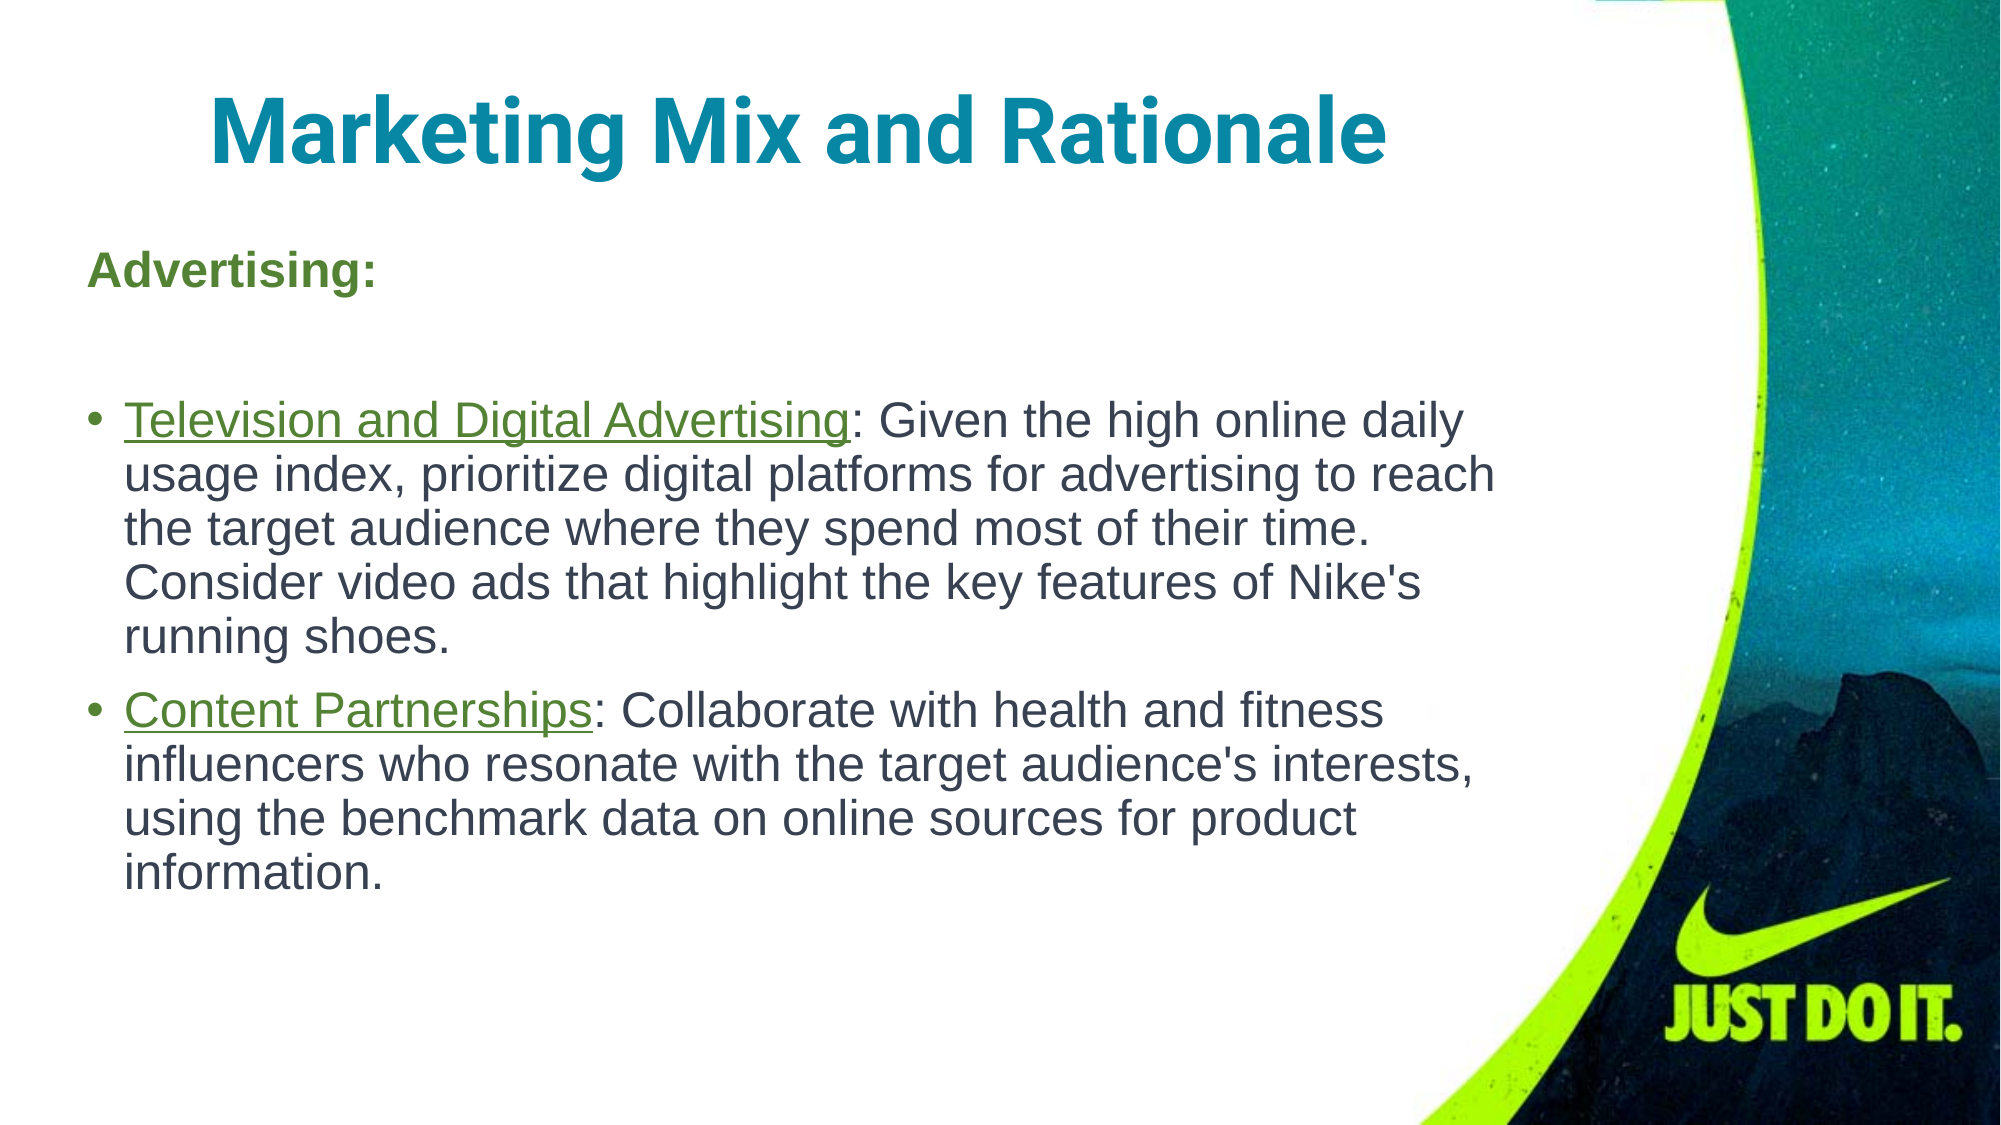

Marketing Mix and Rationale

Advertising:

Television and Digital Advertising: Given the high online daily usage index, prioritize digital platforms for advertising to reach the target audience where they spend most of their time. Consider video ads that highlight the key features of Nike's running shoes.
Content Partnerships: Collaborate with health and fitness influencers who resonate with the target audience's interests, using the benchmark data on online sources for product information.